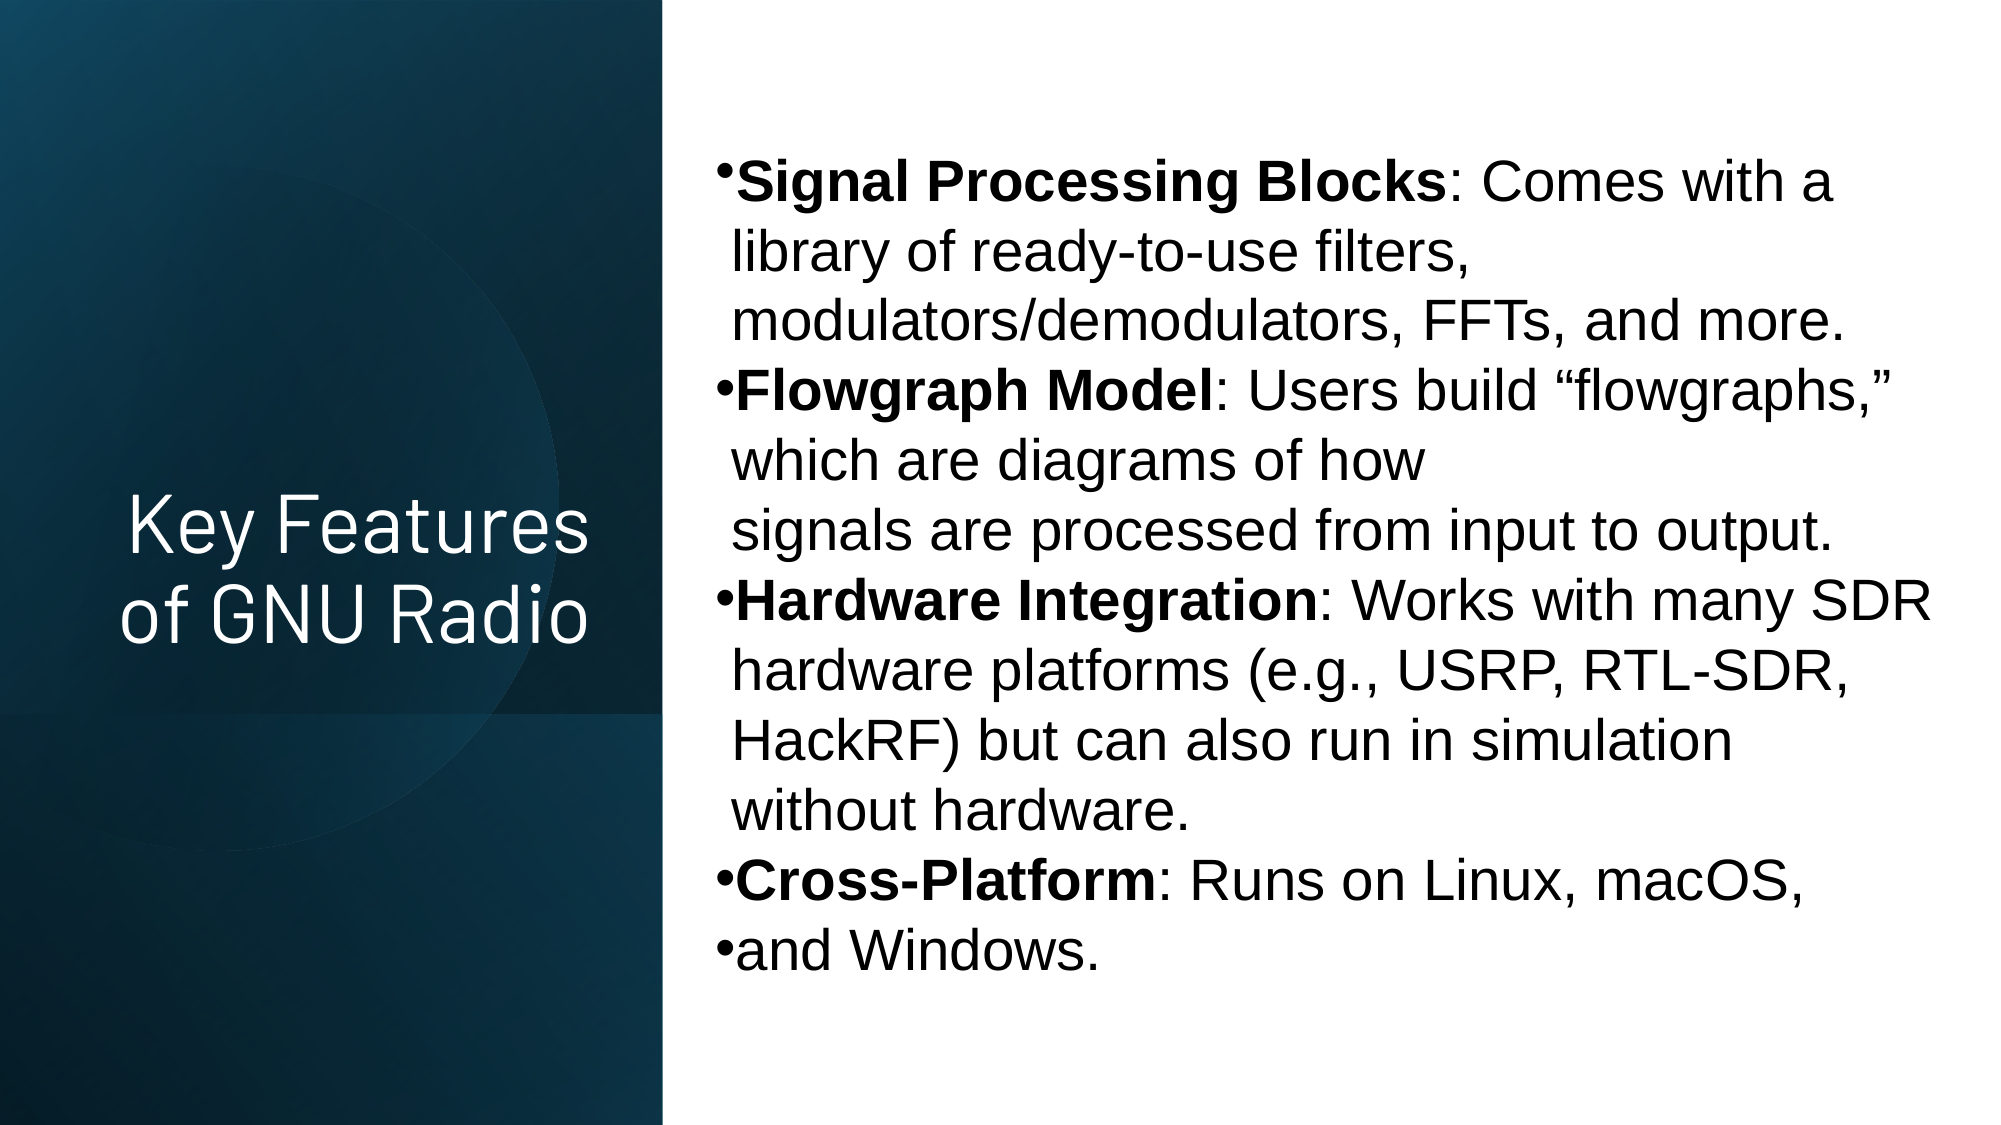

Signal Processing Blocks: Comes with a
 library of ready-to-use filters,
 modulators/demodulators, FFTs, and more.
Flowgraph Model: Users build “flowgraphs,”
 which are diagrams of how
 signals are processed from input to output.
Hardware Integration: Works with many SDR
 hardware platforms (e.g., USRP, RTL-SDR,
 HackRF) but can also run in simulation
 without hardware.
Cross-Platform: Runs on Linux, macOS,
and Windows.

# Key Features of GNU Radio

14